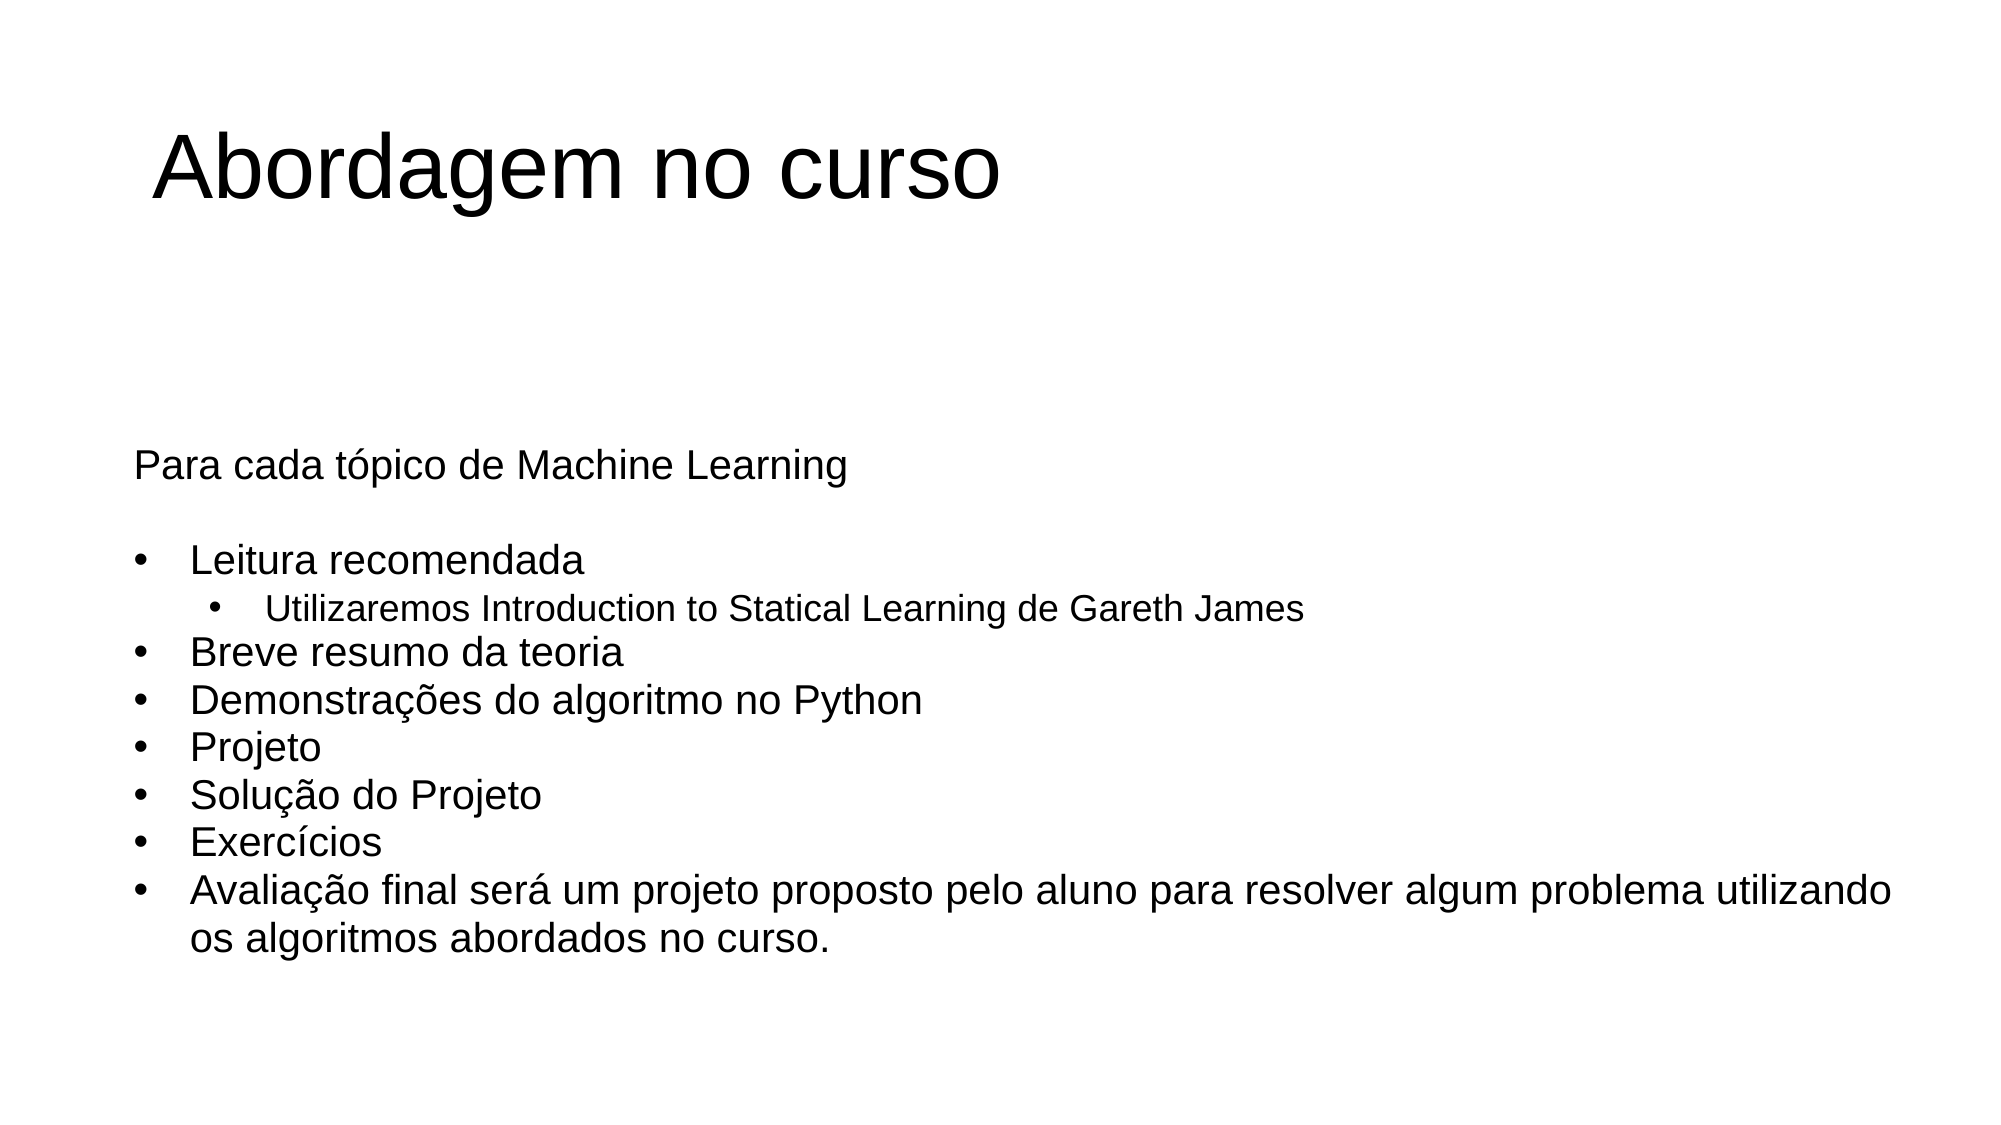

# Abordagem no curso
Para cada tópico de Machine Learning

Leitura recomendada
Utilizaremos Introduction to Statical Learning de Gareth James
Breve resumo da teoria
Demonstrações do algoritmo no Python
Projeto
Solução do Projeto
Exercícios
Avaliação final será um projeto proposto pelo aluno para resolver algum problema utilizando os algoritmos abordados no curso.